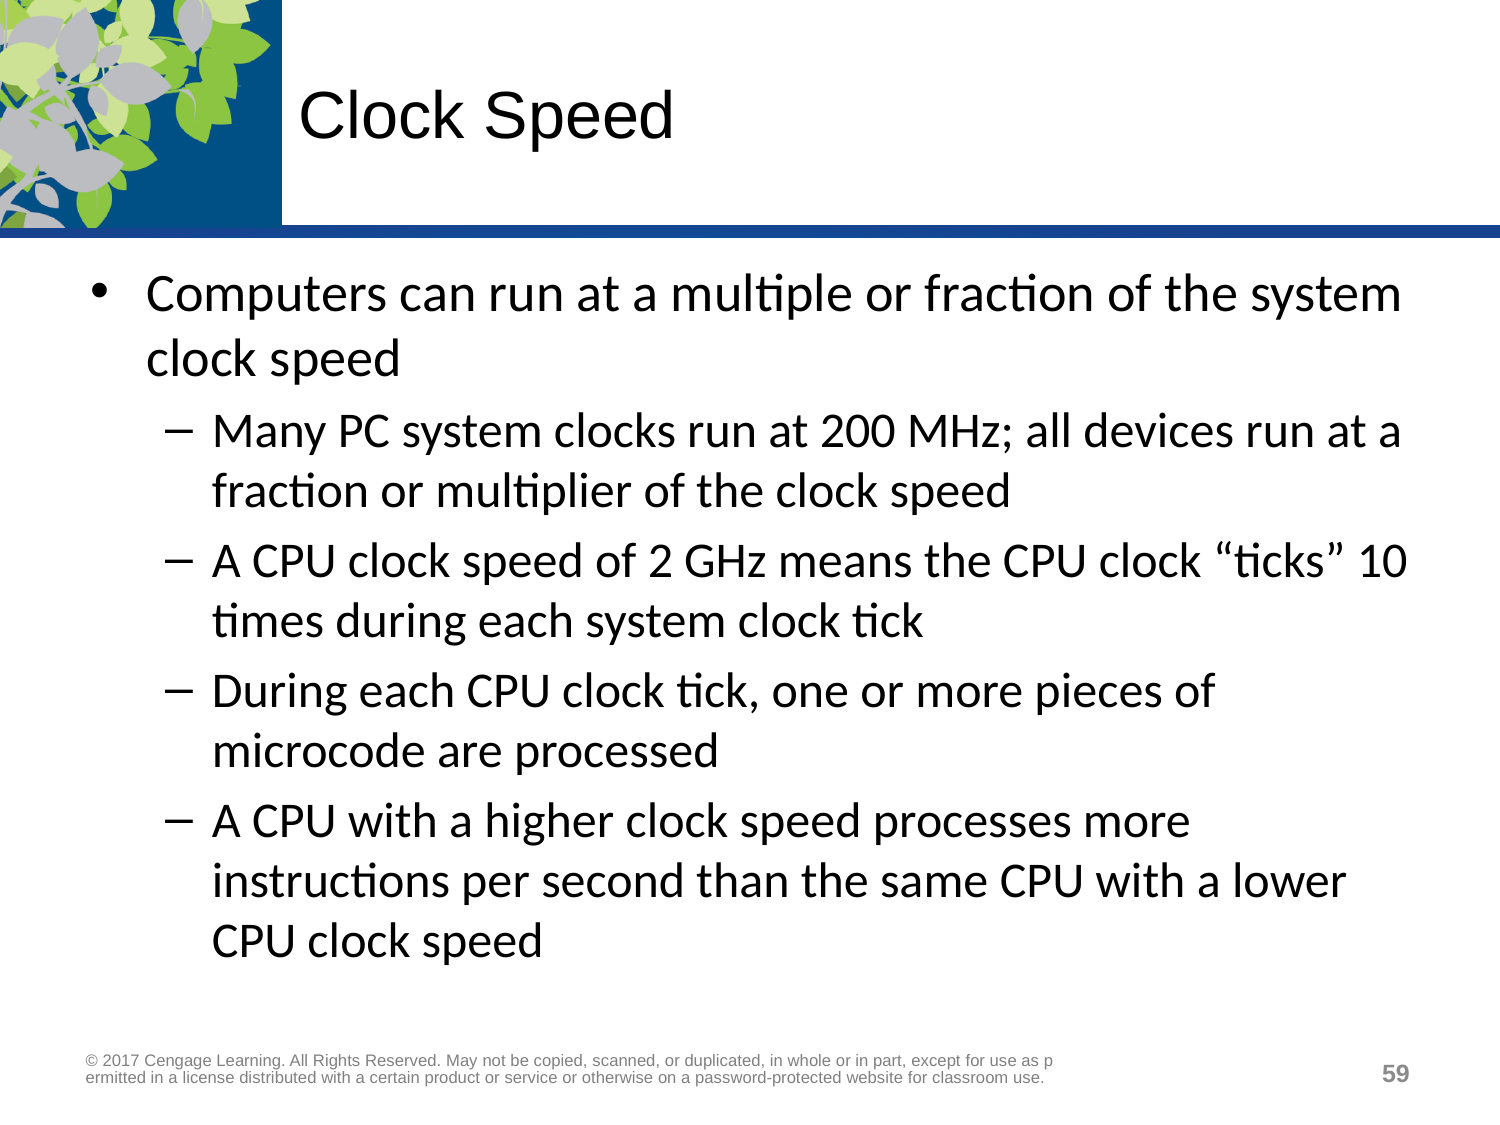

# Clock Speed
Computers can run at a multiple or fraction of the system clock speed
Many PC system clocks run at 200 MHz; all devices run at a fraction or multiplier of the clock speed
A CPU clock speed of 2 GHz means the CPU clock “ticks” 10 times during each system clock tick
During each CPU clock tick, one or more pieces of microcode are processed
A CPU with a higher clock speed processes more instructions per second than the same CPU with a lower CPU clock speed

© 2017 Cengage Learning. All Rights Reserved. May not be copied, scanned, or duplicated, in whole or in part, except for use as permitted in a license distributed with a certain product or service or otherwise on a password-protected website for classroom use.
59